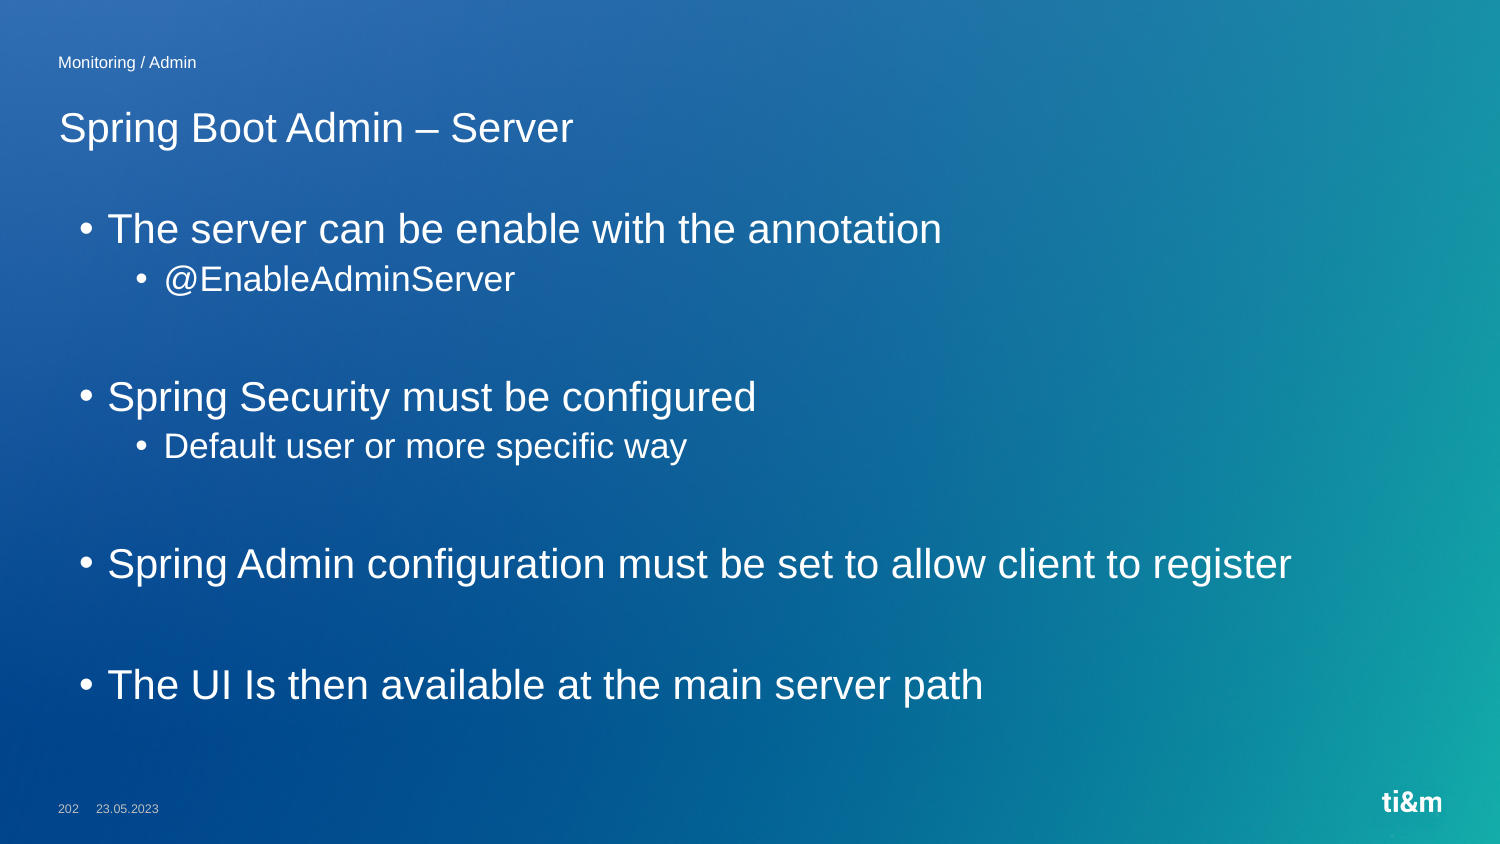

Monitoring / Admin
# Spring Boot Admin – Server
The server can be enable with the annotation
@EnableAdminServer

Spring Security must be configured
Default user or more specific way

Spring Admin configuration must be set to allow client to register

The UI Is then available at the main server path
202
23.05.2023